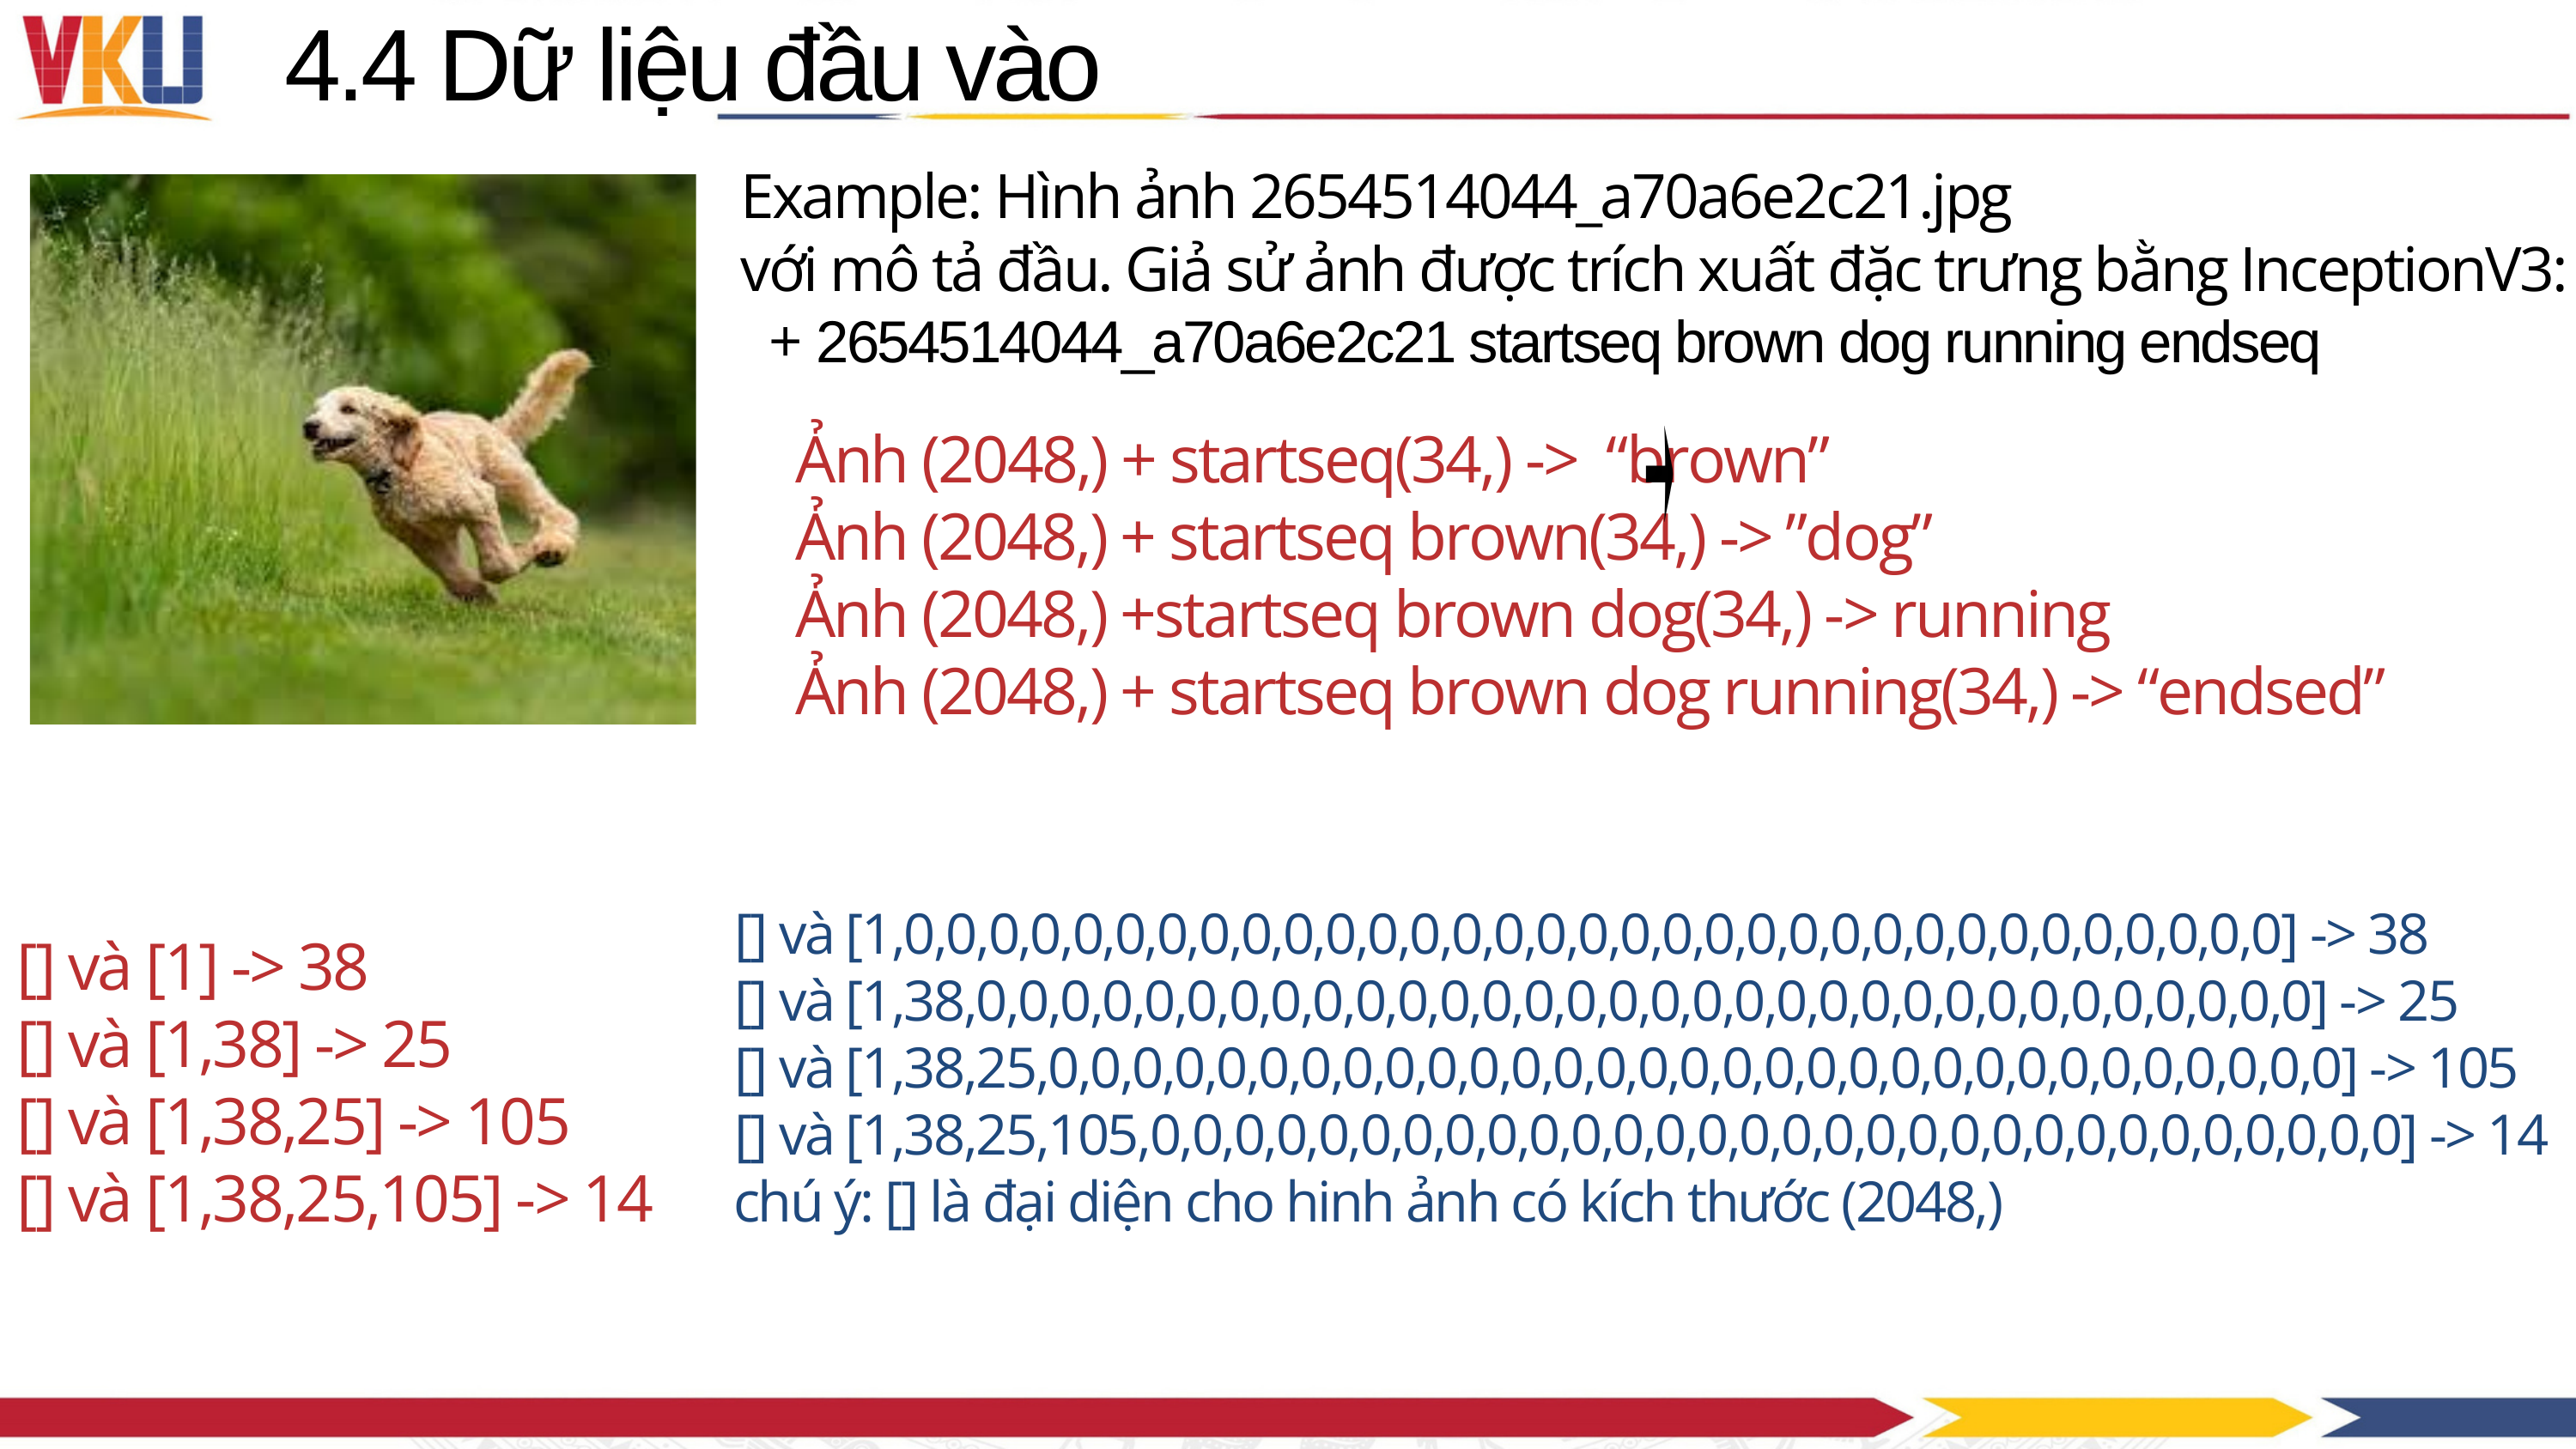

4.4 Dữ liệu đầu vào
Example: Hình ảnh 2654514044_a70a6e2c21.jpg
với mô tả đầu. Giả sử ảnh được trích xuất đặc trưng bằng InceptionV3:
  + 2654514044_a70a6e2c21 startseq brown dog running endseq

 Ảnh (2048,) + startseq(34,) ->  “brown”
 Ảnh (2048,) + startseq brown(34,) -> ”dog”
 Ảnh (2048,) +startseq brown dog(34,) -> running
 Ảnh (2048,) + startseq brown dog running(34,) -> “endsed”

              [] và [1,0,0,0,0,0,0,0,0,0,0,0,0,0,0,0,0,0,0,0,0,0,0,0,0,0,0,0,0,0,0,0,0,0] -> 38
              [] và [1,38,0,0,0,0,0,0,0,0,0,0,0,0,0,0,0,0,0,0,0,0,0,0,0,0,0,0,0,0,0,0,0,0] -> 25
              [] và [1,38,25,0,0,0,0,0,0,0,0,0,0,0,0,0,0,0,0,0,0,0,0,0,0,0,0,0,0,0,0,0,0,0] -> 105
              [] và [1,38,25,105,0,0,0,0,0,0,0,0,0,0,0,0,0,0,0,0,0,0,0,0,0,0,0,0,0,0,0,0,0,0] -> 14
              chú ý: [] là đại diện cho hinh ảnh có kích thước (2048,)
 [] và [1] -> 38
 [] và [1,38] -> 25
 [] và [1,38,25] -> 105
 [] và [1,38,25,105] -> 14